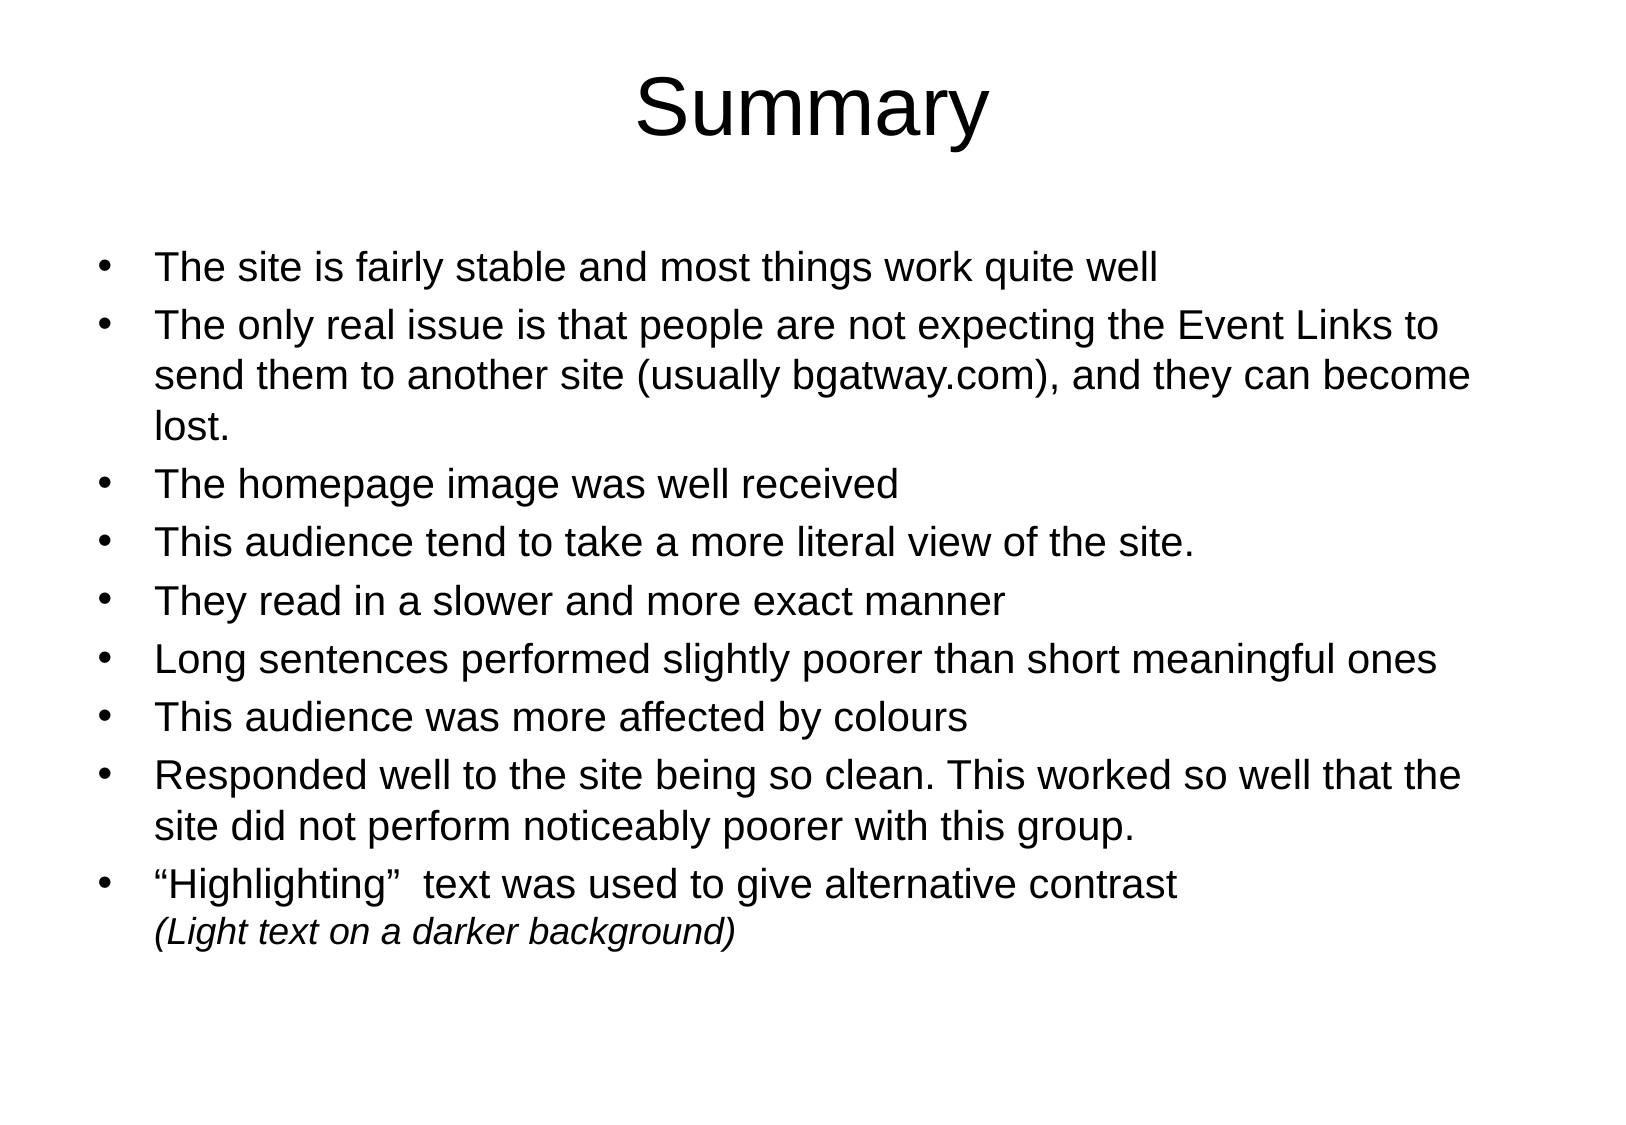

# Summary
The site is fairly stable and most things work quite well
The only real issue is that people are not expecting the Event Links to send them to another site (usually bgatway.com), and they can become lost.
The homepage image was well received
This audience tend to take a more literal view of the site.
They read in a slower and more exact manner
Long sentences performed slightly poorer than short meaningful ones
This audience was more affected by colours
Responded well to the site being so clean. This worked so well that the site did not perform noticeably poorer with this group.
“Highlighting”  text was used to give alternative contrast
(Light text on a darker background)